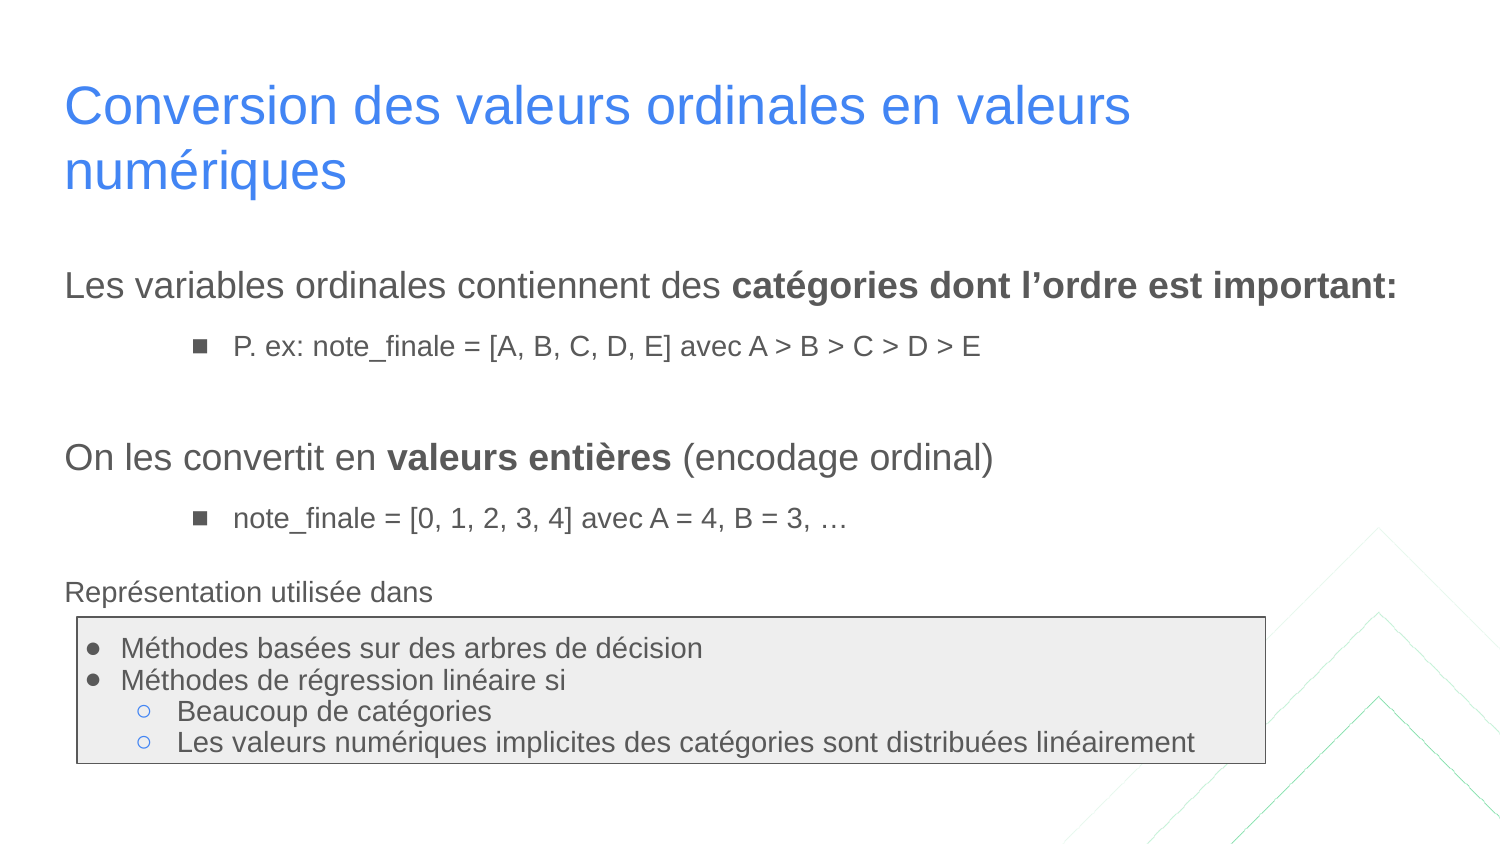

# Conversion des valeurs ordinales en valeurs numériques

Les variables ordinales contiennent des catégories dont l’ordre est important:
P. ex: note_finale = [A, B, C, D, E] avec A > B > C > D > E

On les convertit en valeurs entières (encodage ordinal)
note_finale = [0, 1, 2, 3, 4] avec A = 4, B = 3, …
Représentation utilisée dans
Méthodes basées sur des arbres de décision
Méthodes de régression linéaire si
Beaucoup de catégories
Les valeurs numériques implicites des catégories sont distribuées linéairement